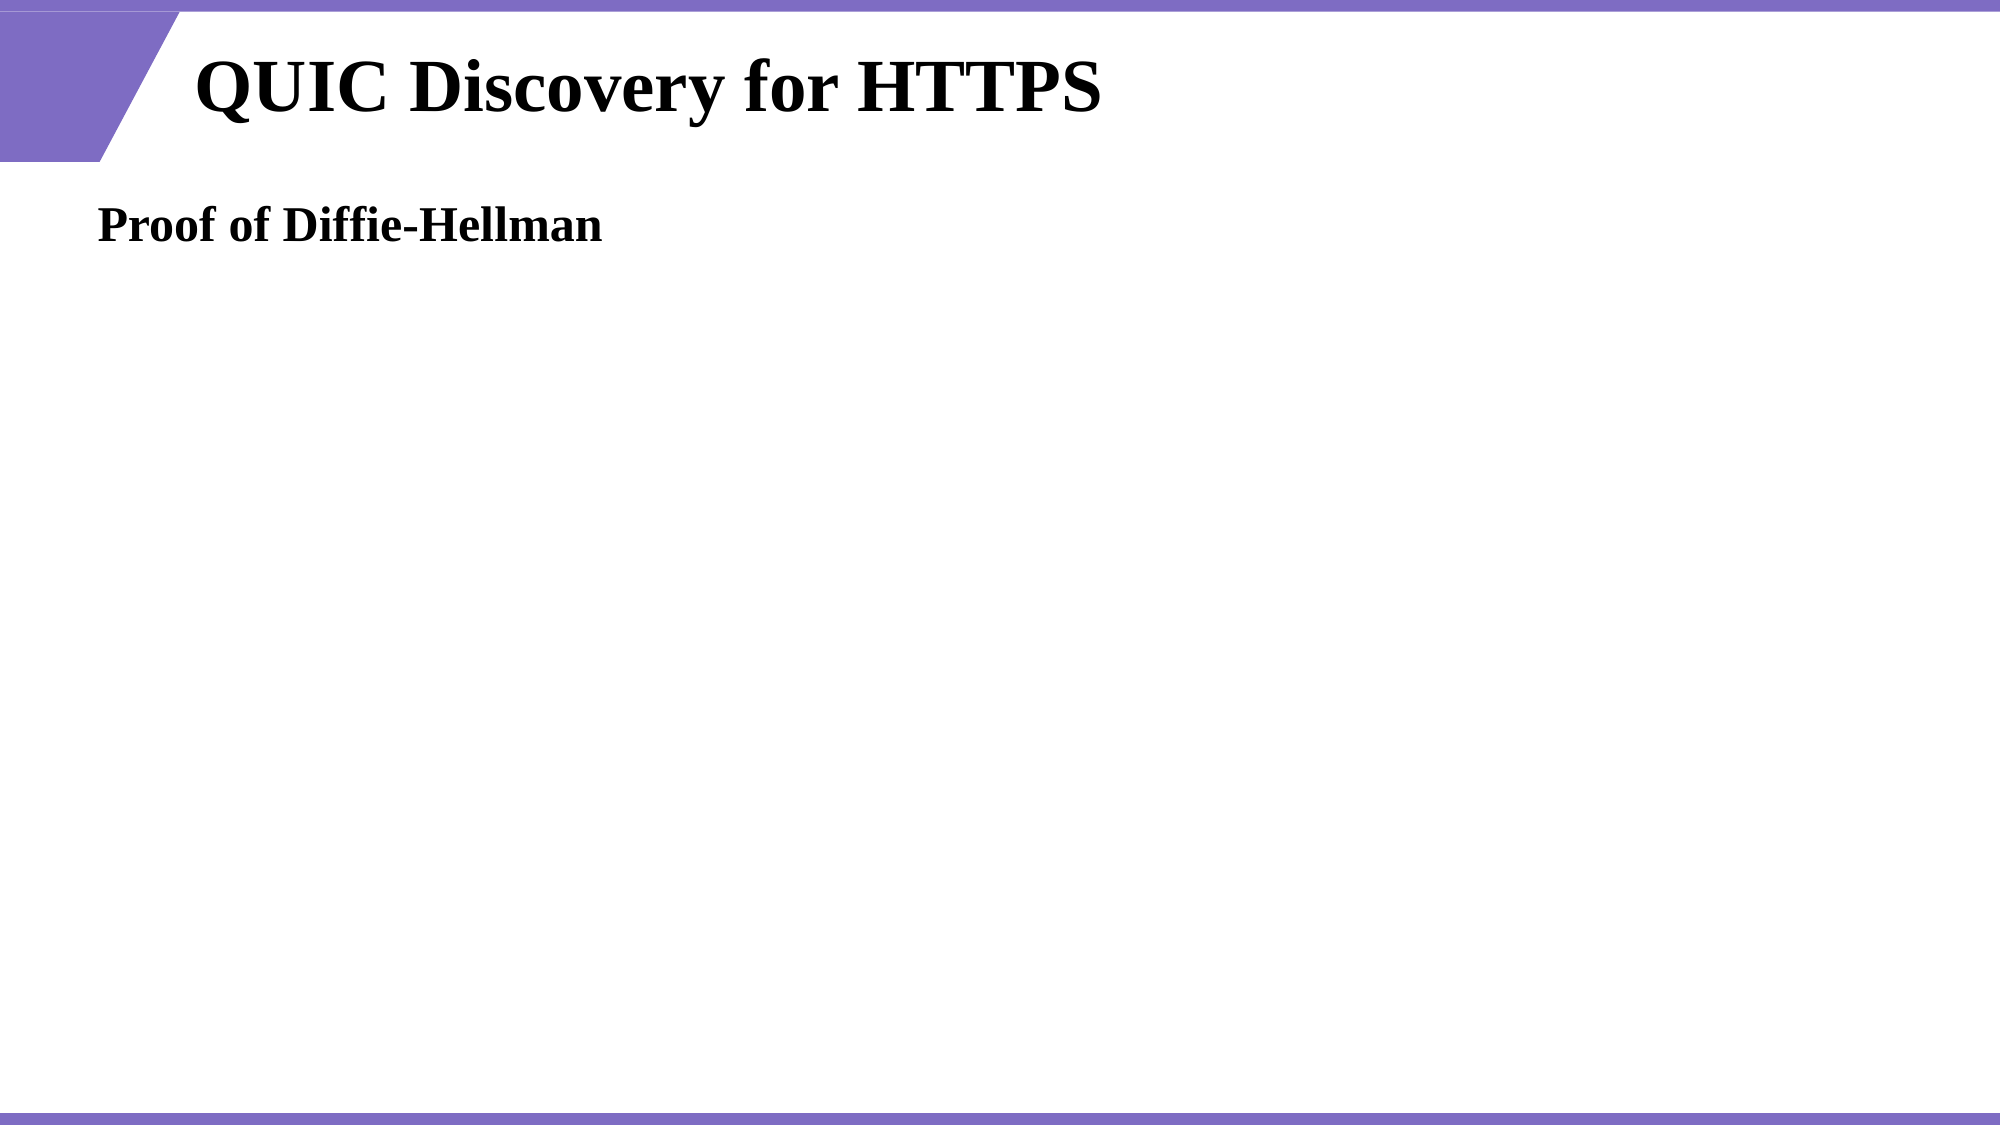

# QUIC Discovery for HTTPS
Proof of Diffie-Hellman